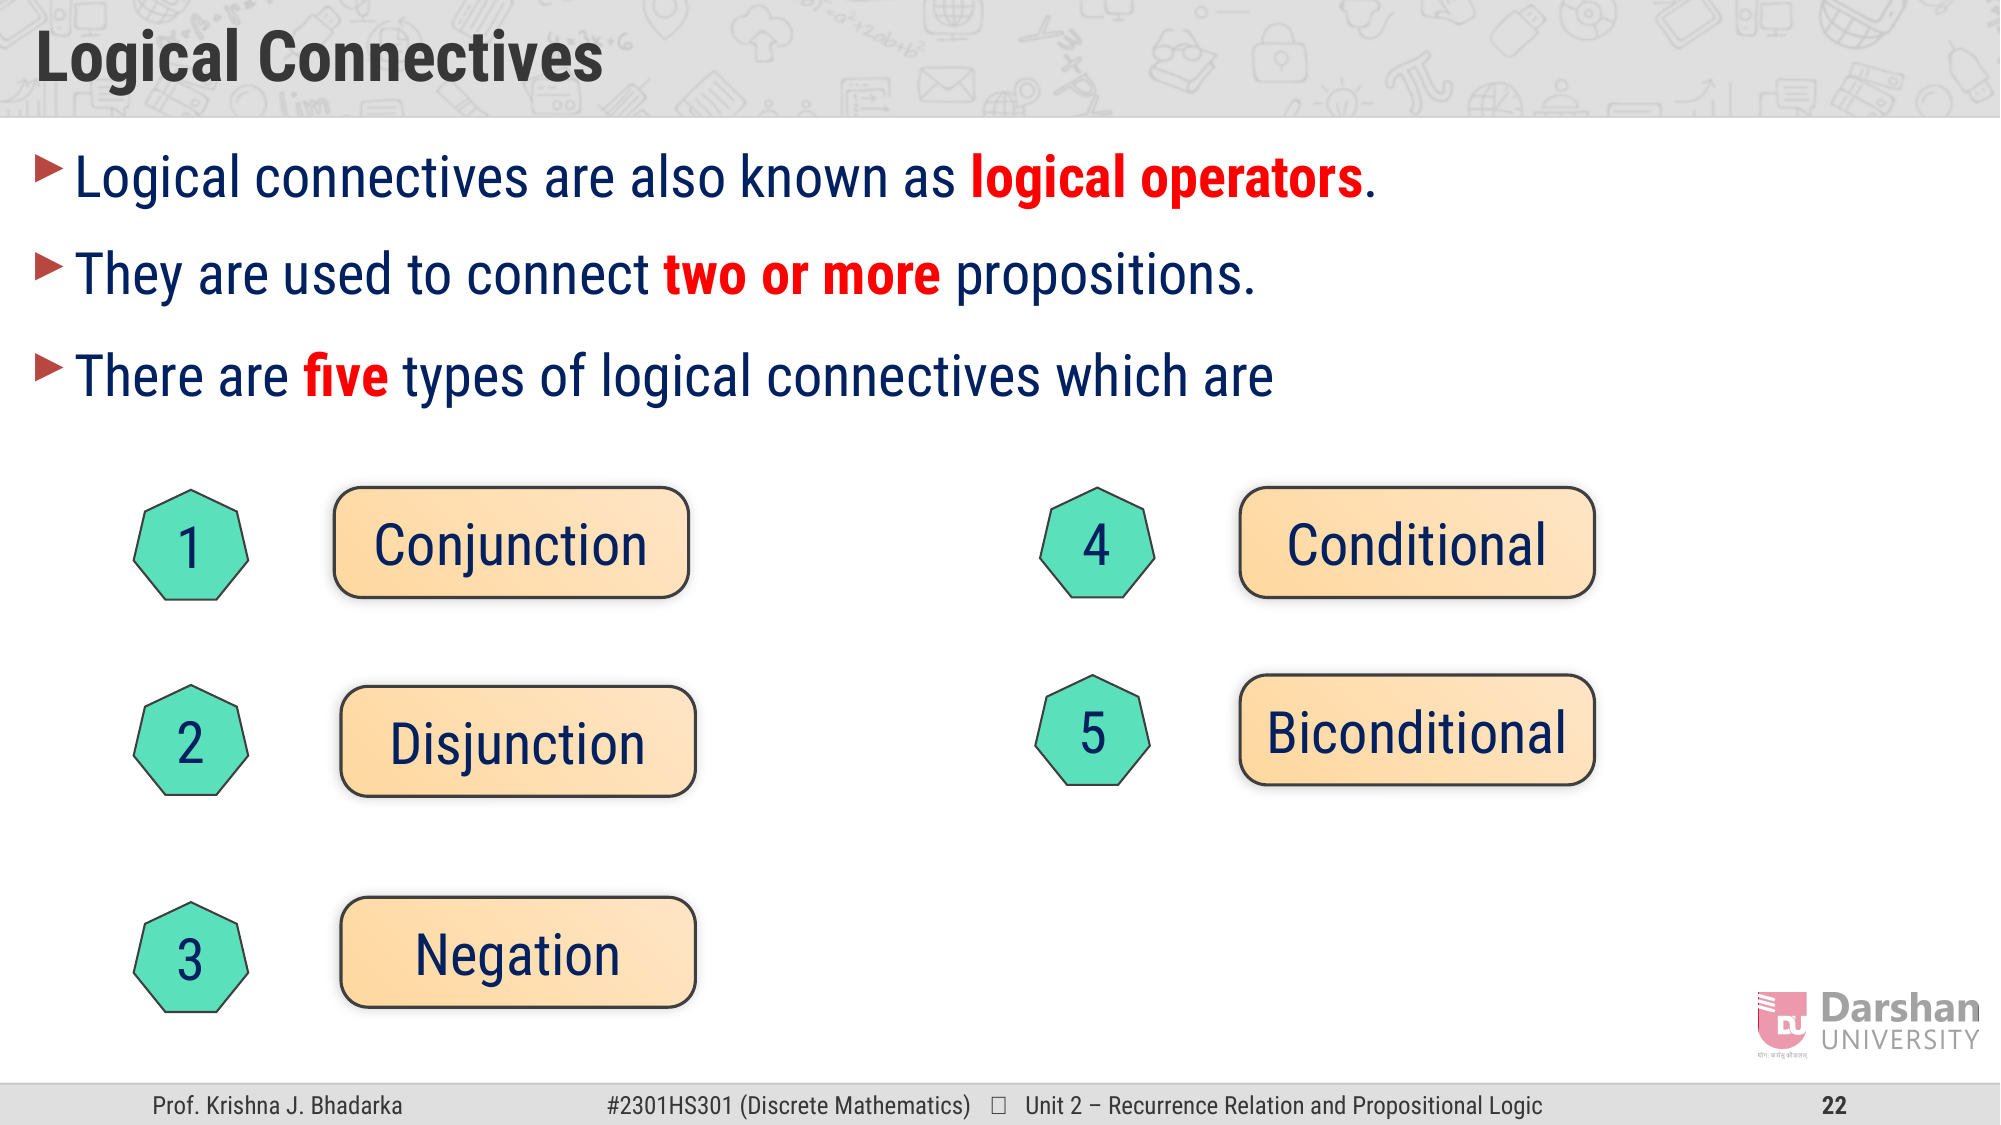

# Logical Connectives
Logical connectives are also known as logical operators.
They are used to connect two or more propositions.
There are five types of logical connectives which are
Conjunction
4
Conditional
1
Biconditional
5
2
Disjunction
Negation
3